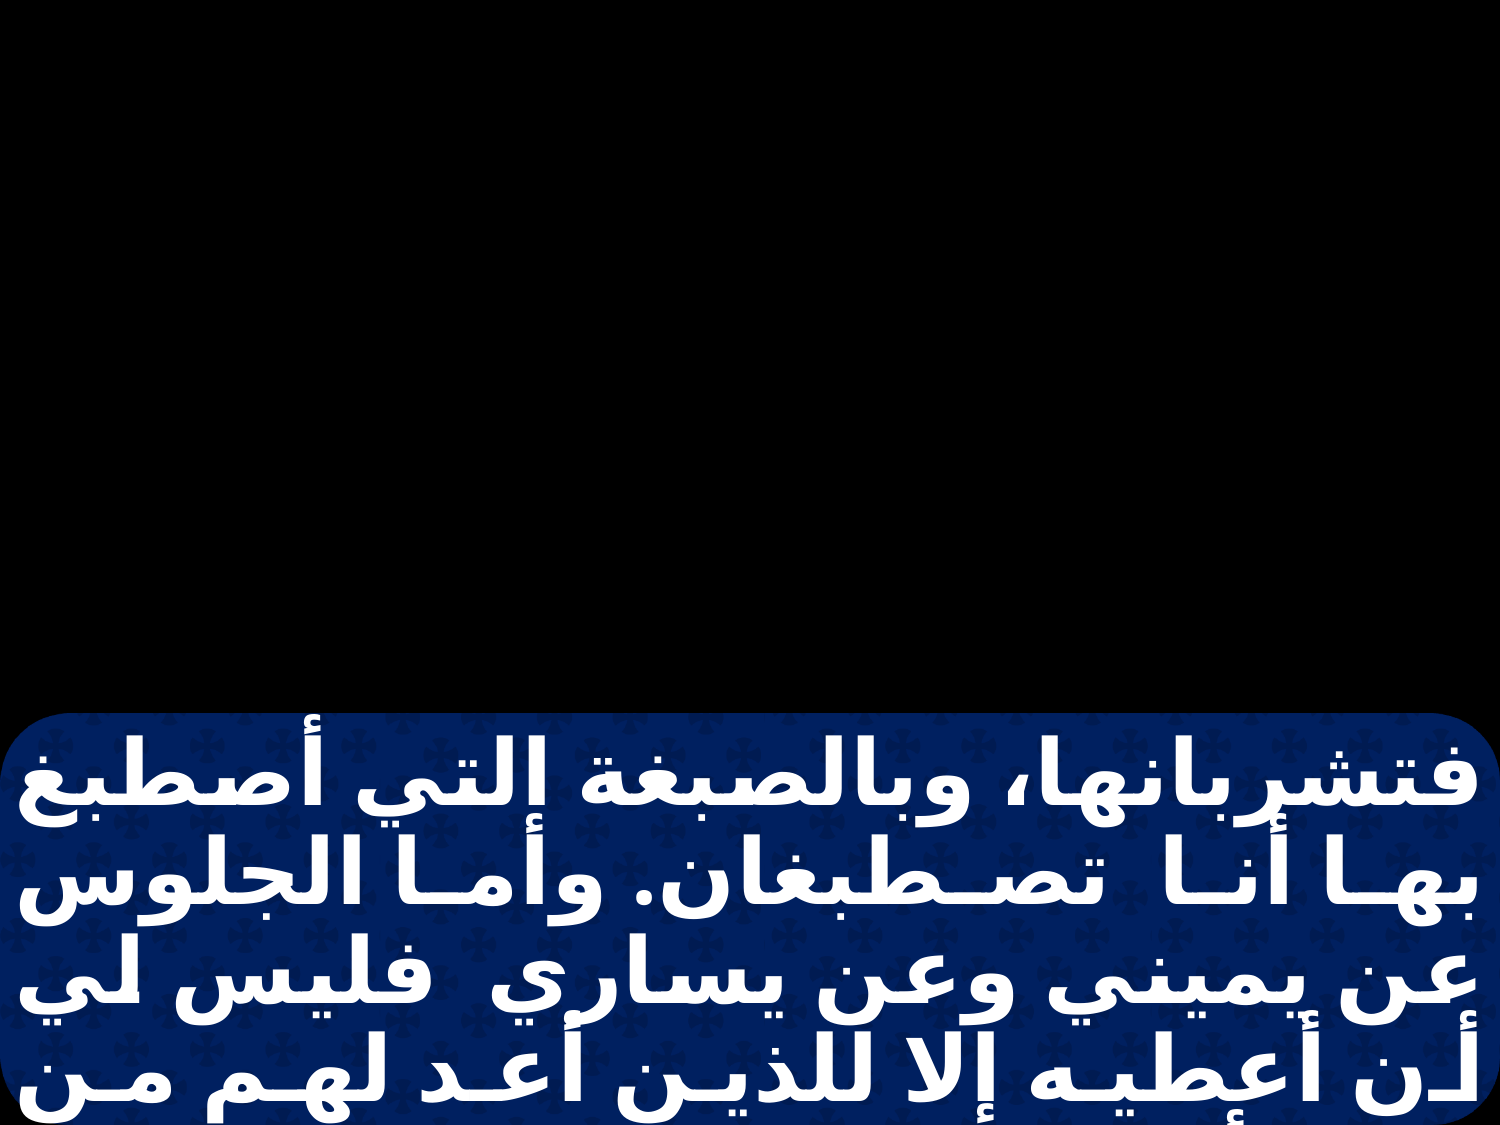

فتشربانها، وبالصبغة التي أصطبغ بها أنا  تصطبغان. وأما الجلوس عن يميني وعن يساري  فليس لي أن أعطيه إلا للذين أعد لهم من قبل أبي  الذي في السماوات ". فلما سمع التلاميذ العشرة